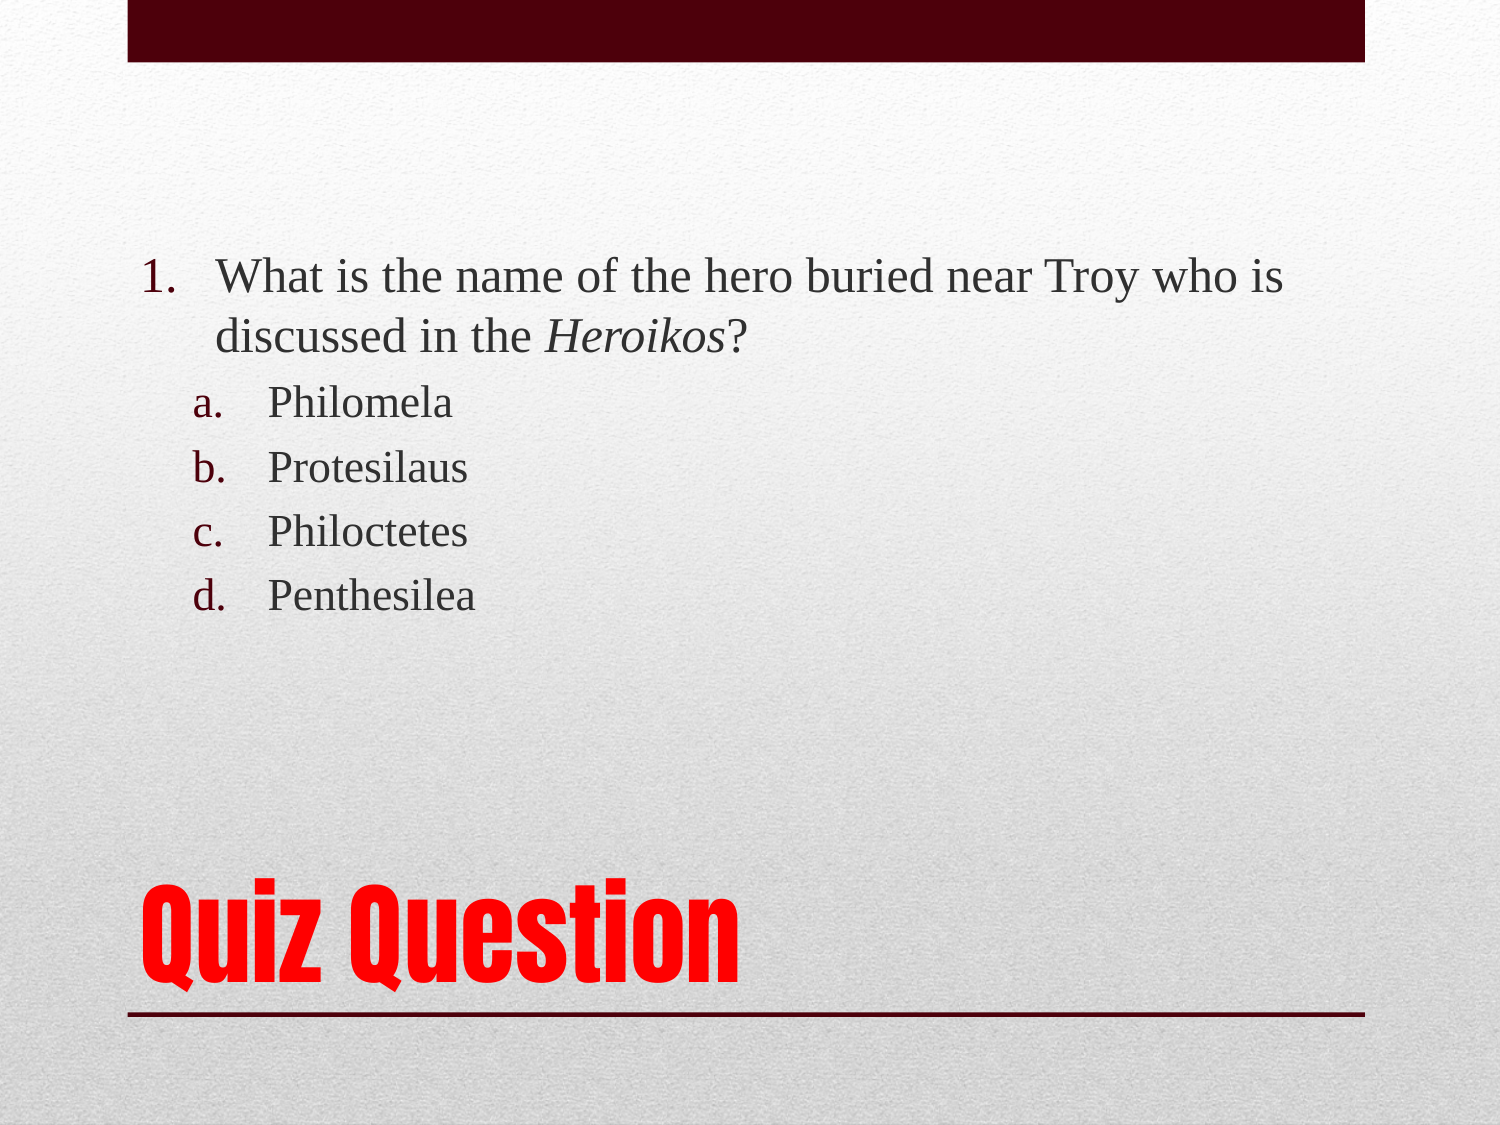

What is the name of the hero buried near Troy who is discussed in the Heroikos?
Philomela
Protesilaus
Philoctetes
Penthesilea
# Quiz Question